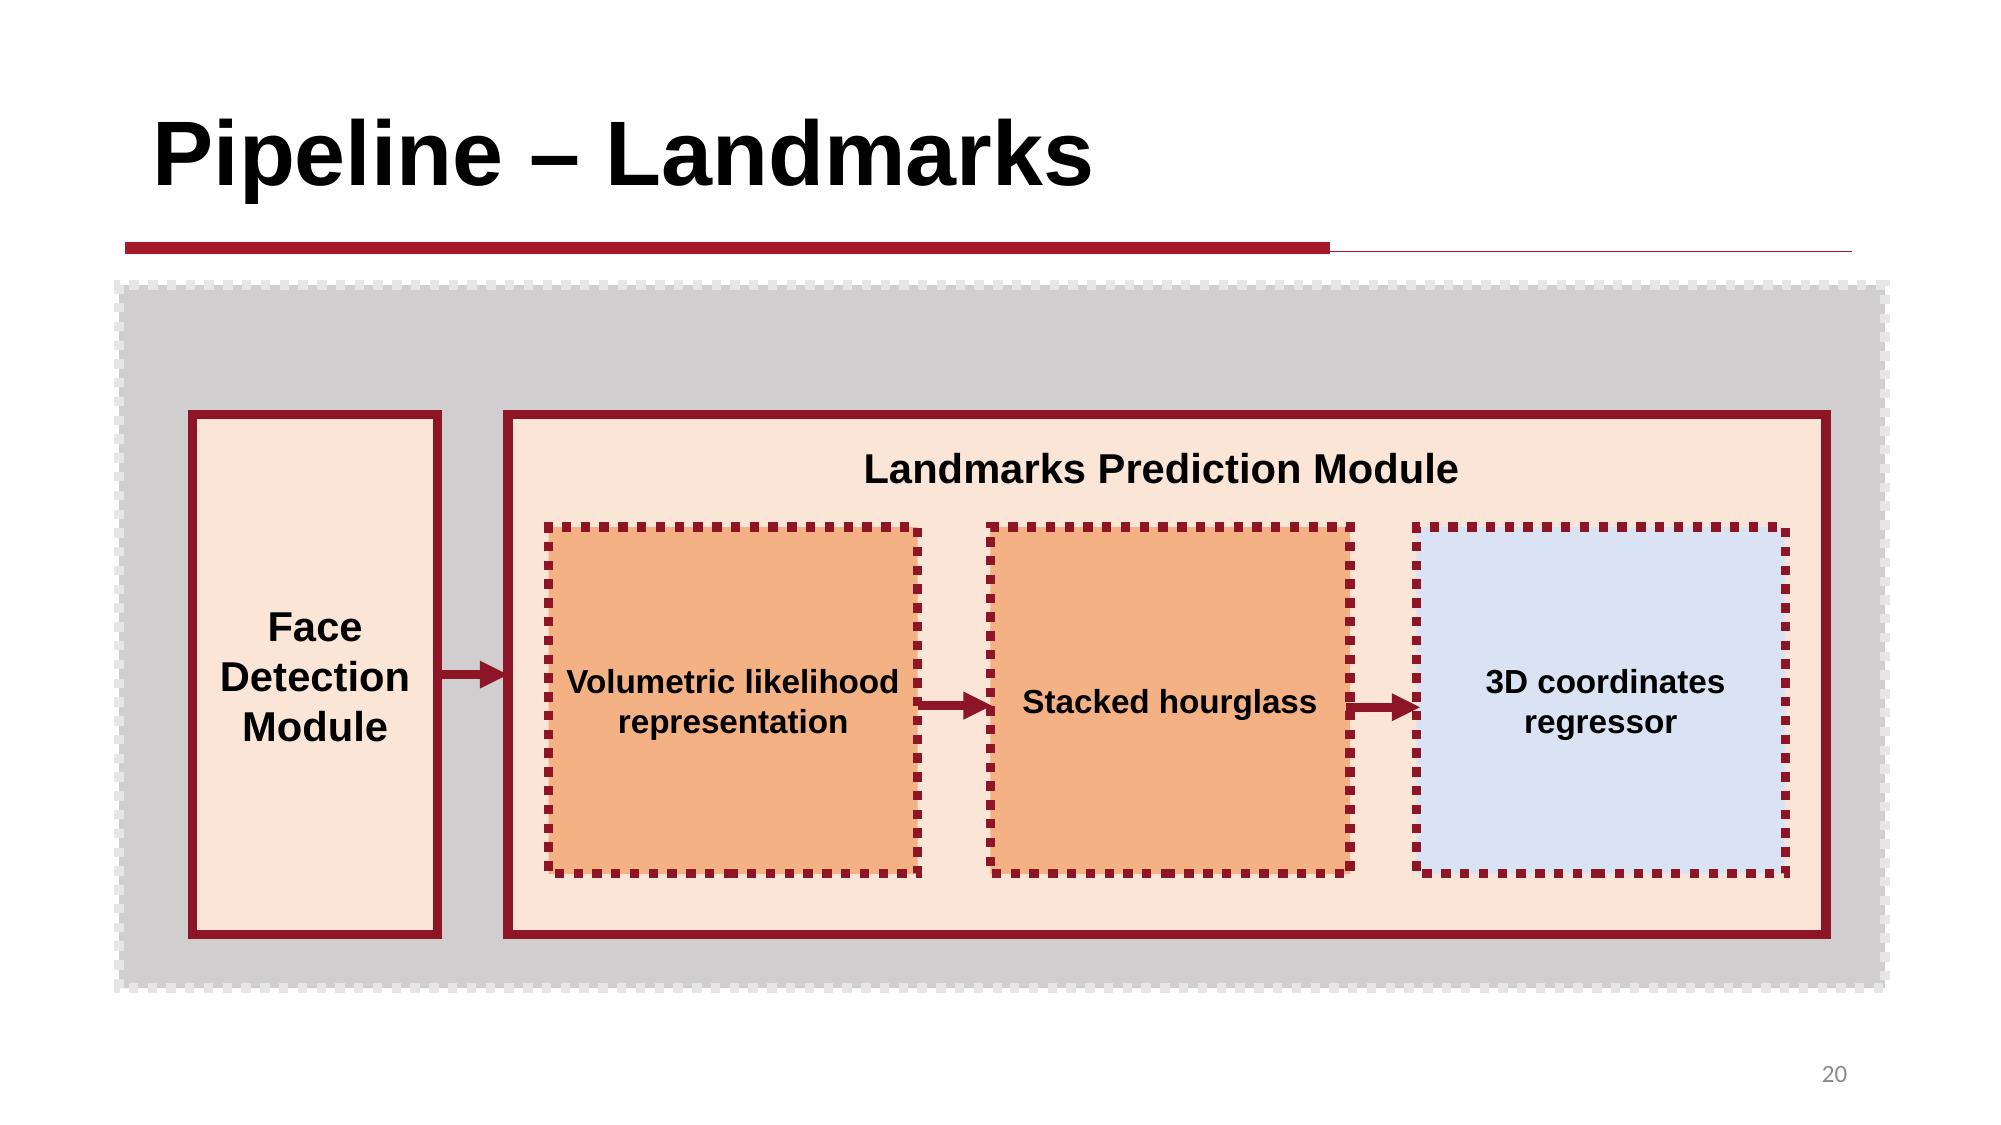

Pipeline – Landmarks

Face Detection Module

Landmarks Prediction Module
Volumetric likelihood representation
Stacked hourglass
 3D coordinates regressor
20